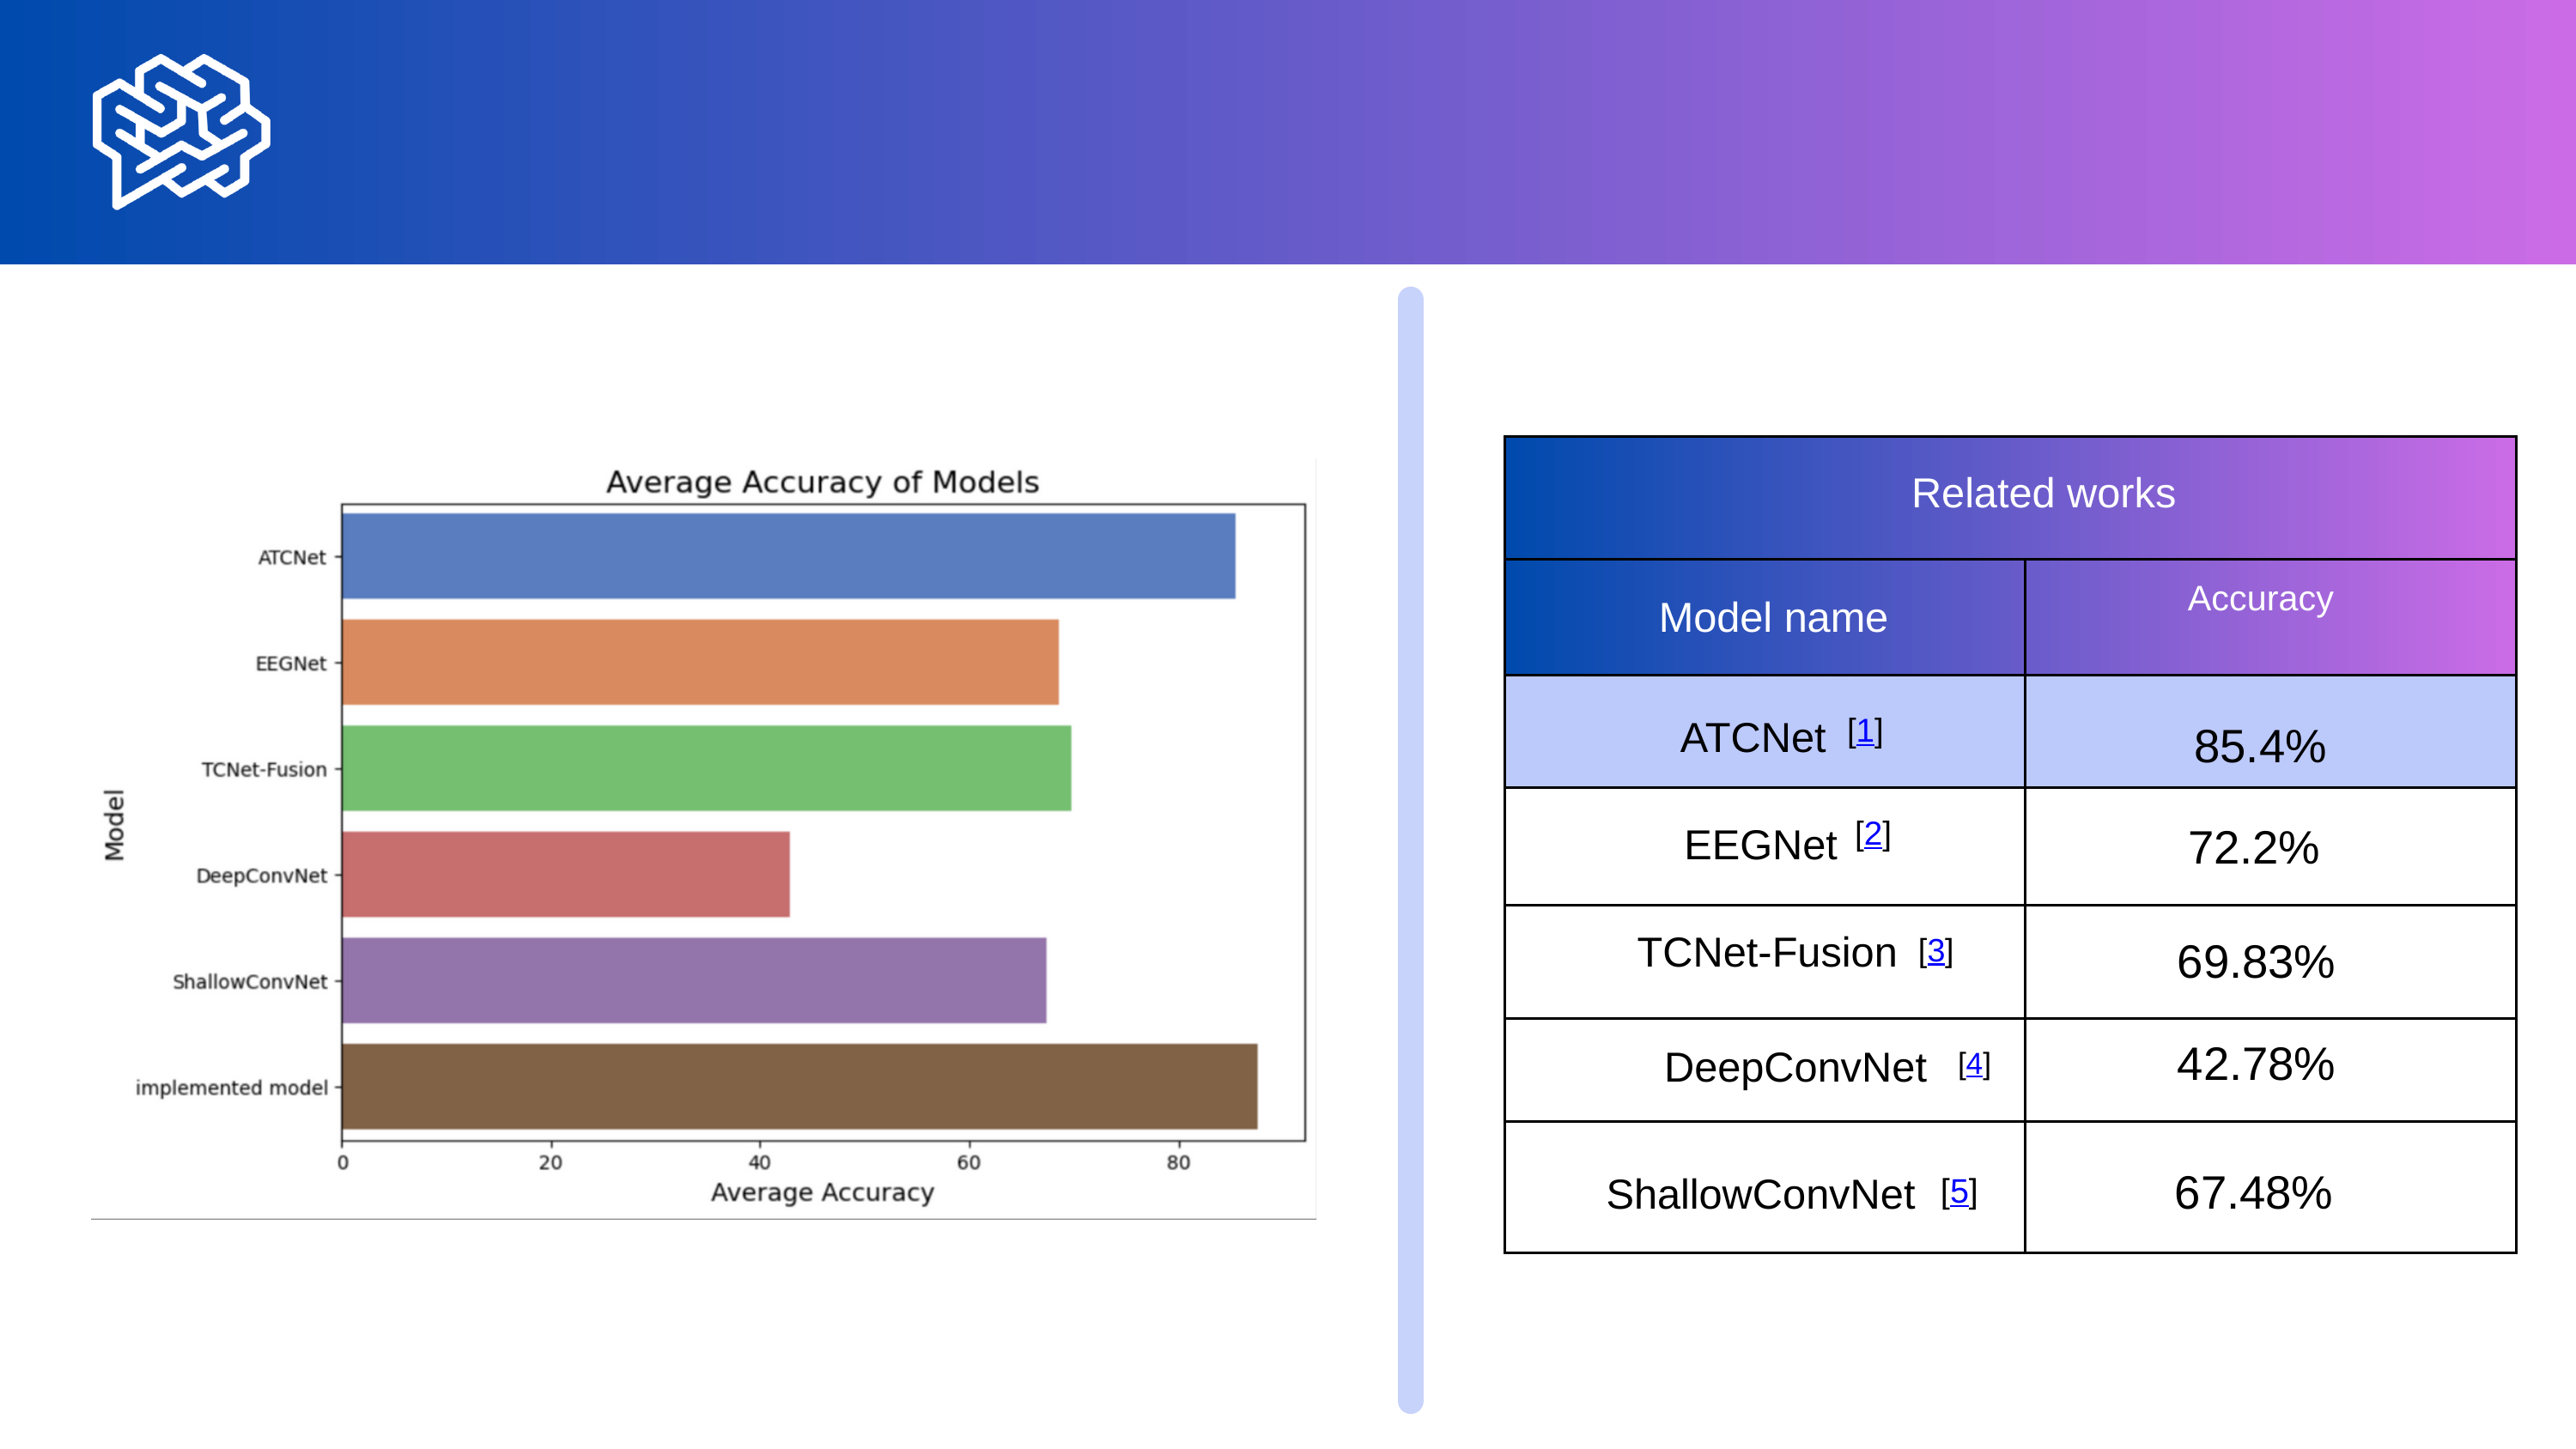

|  |  |
| --- | --- |
|  |  |
|  |  |
|  |  |
|  |  |
|  |  |
|  |  |
Related works

Accuracy
Model name
ATCNet
[1]
85.4%
[2]
72.2%
EEGNet
TCNet-Fusion
69.83%
[3]
42.78%
DeepConvNet
[4]
67.48%
ShallowConvNet
[5]